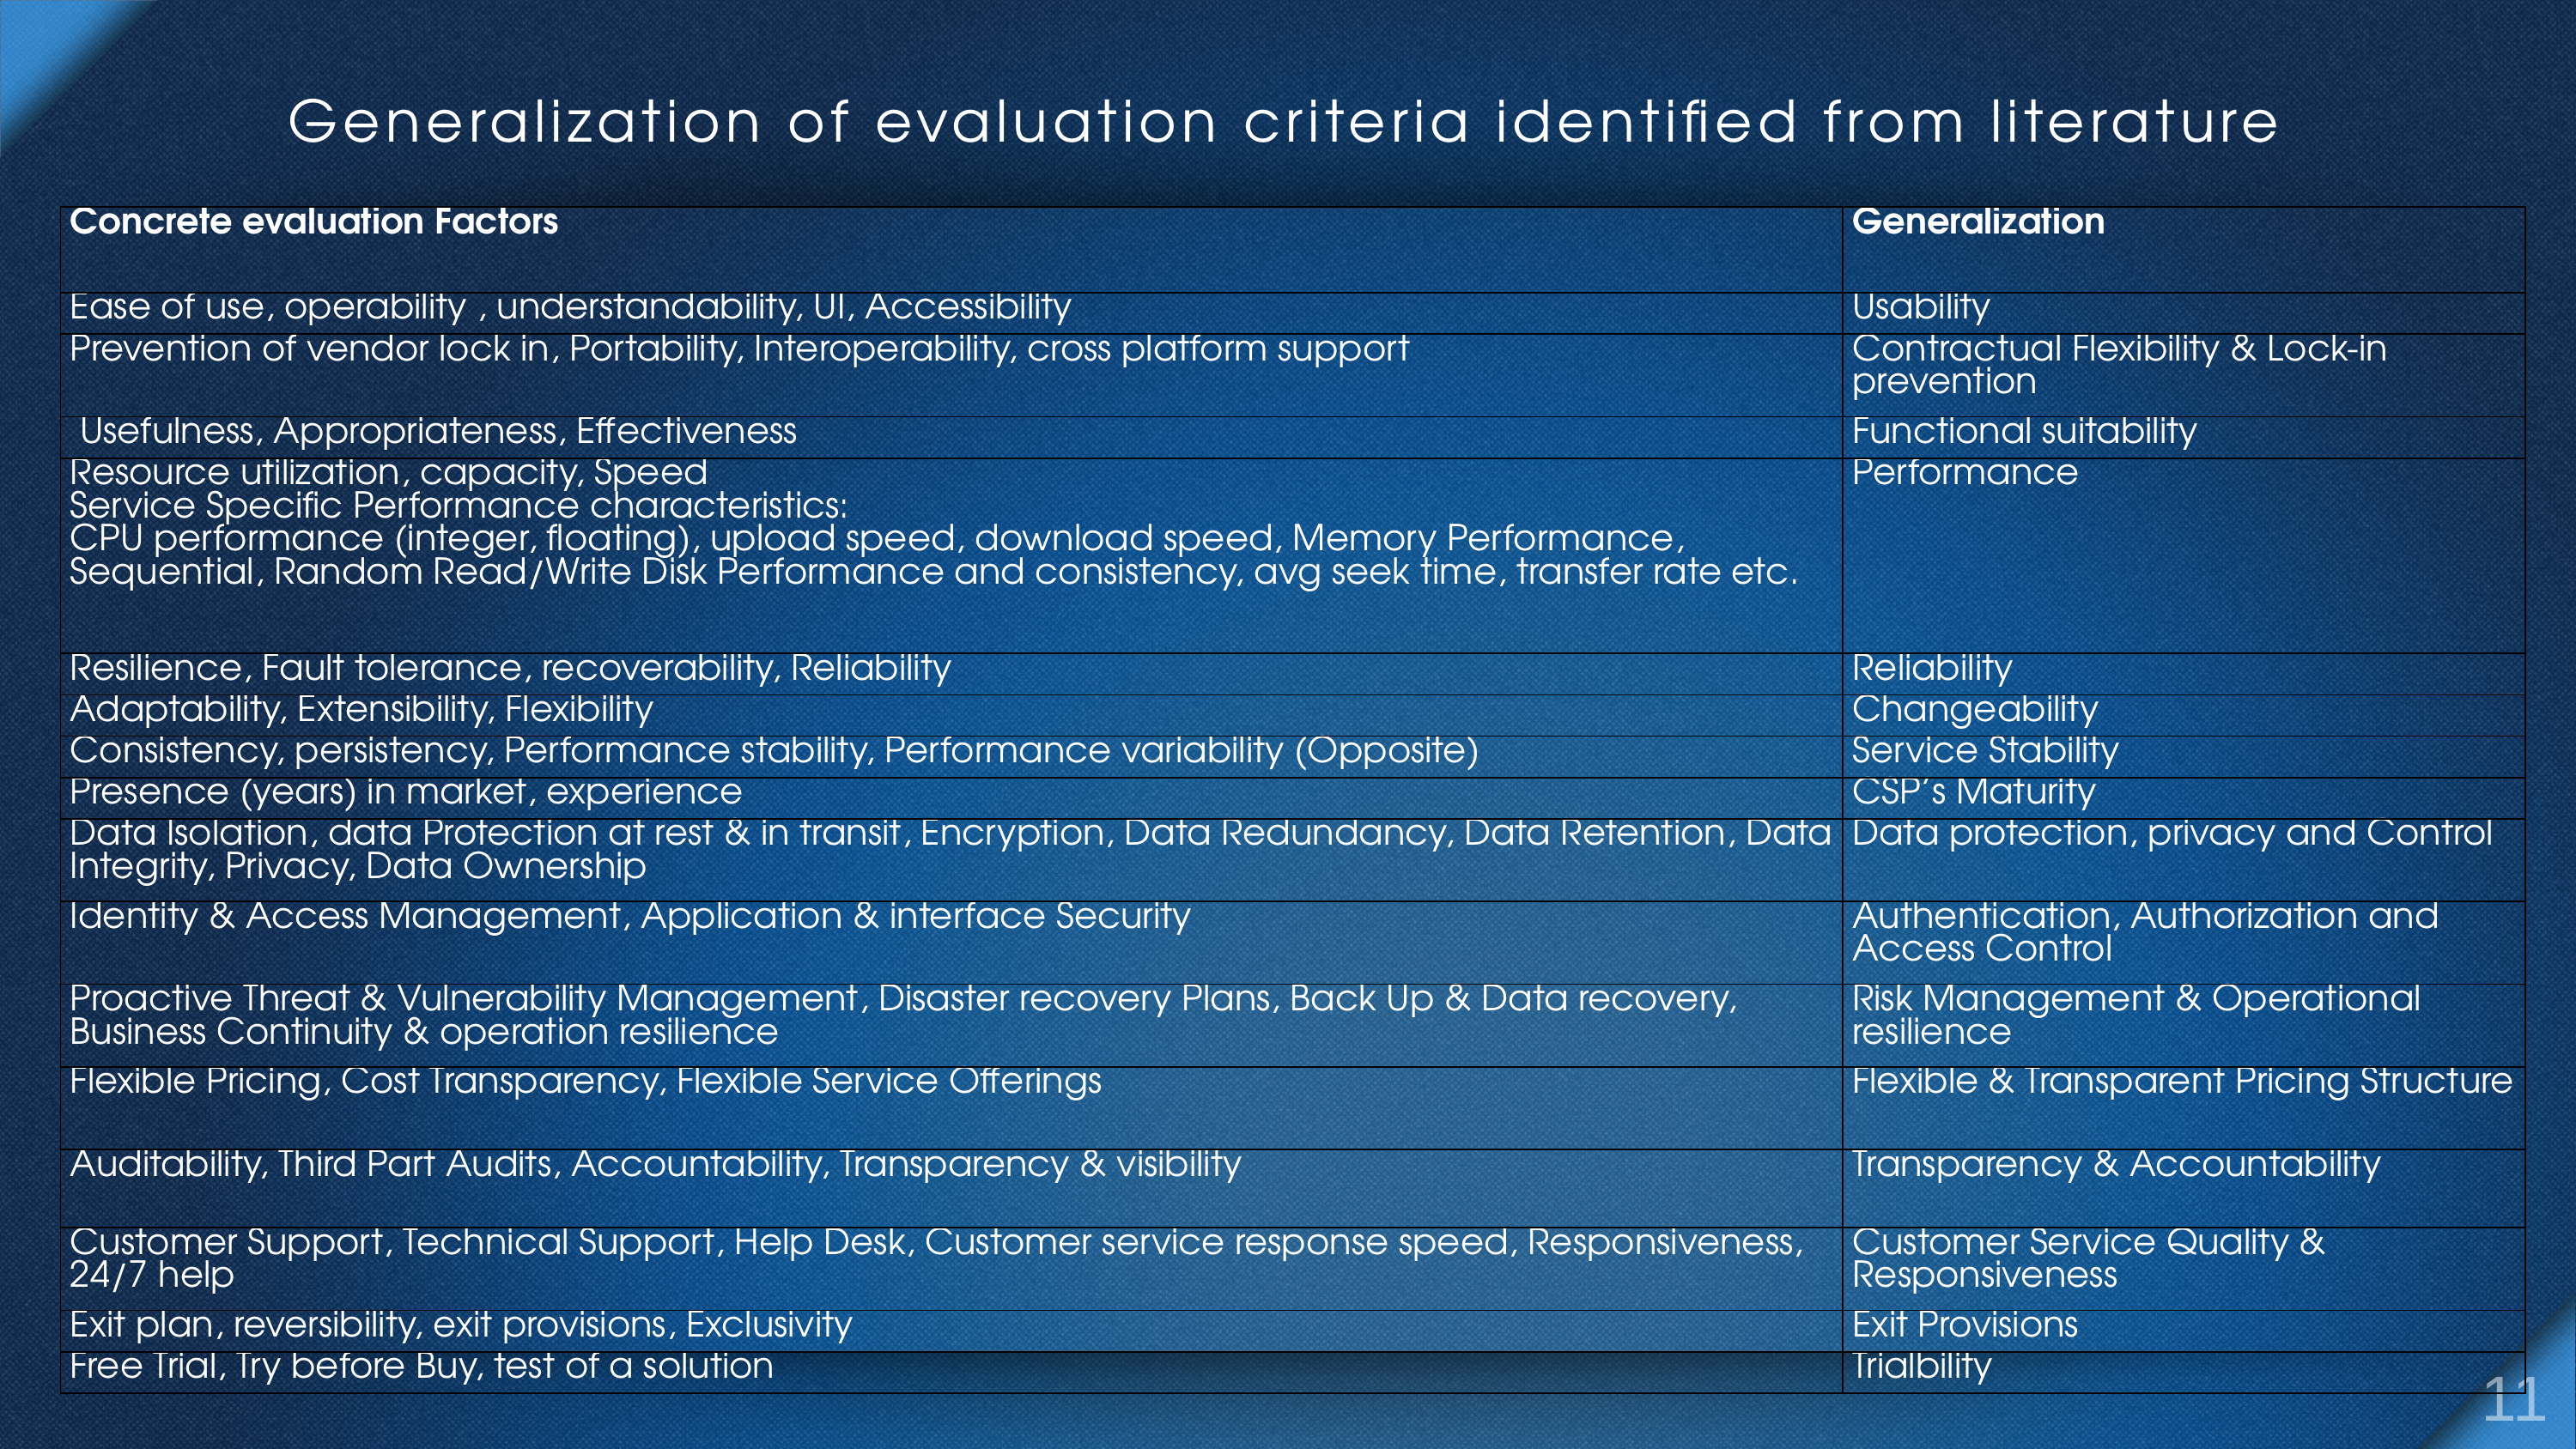

# Generalization of evaluation criteria identified from literature
| Concrete evaluation Factors | Generalization |
| --- | --- |
| Ease of use, operability , understandability, UI, Accessibility | Usability |
| Prevention of vendor lock in, Portability, Interoperability, cross platform support | Contractual Flexibility & Lock-in prevention |
| Usefulness, Appropriateness, Effectiveness | Functional suitability |
| Resource utilization, capacity, Speed Service Specific Performance characteristics: CPU performance (integer, floating), upload speed, download speed, Memory Performance, Sequential, Random Read/Write Disk Performance and consistency, avg seek time, transfer rate etc. | Performance |
| Resilience, Fault tolerance, recoverability, Reliability | Reliability |
| Adaptability, Extensibility, Flexibility | Changeability |
| Consistency, persistency, Performance stability, Performance variability (Opposite) | Service Stability |
| Presence (years) in market, experience | CSP’s Maturity |
| Data Isolation, data Protection at rest & in transit, Encryption, Data Redundancy, Data Retention, Data Integrity, Privacy, Data Ownership | Data protection, privacy and Control |
| Identity & Access Management, Application & interface Security | Authentication, Authorization and Access Control |
| Proactive Threat & Vulnerability Management, Disaster recovery Plans, Back Up & Data recovery, Business Continuity & operation resilience | Risk Management & Operational resilience |
| Flexible Pricing, Cost Transparency, Flexible Service Offerings | Flexible & Transparent Pricing Structure |
| Auditability, Third Part Audits, Accountability, Transparency & visibility | Transparency & Accountability |
| Customer Support, Technical Support, Help Desk, Customer service response speed, Responsiveness, 24/7 help | Customer Service Quality & Responsiveness |
| Exit plan, reversibility, exit provisions, Exclusivity | Exit Provisions |
| Free Trial, Try before Buy, test of a solution | Trialbility |
11